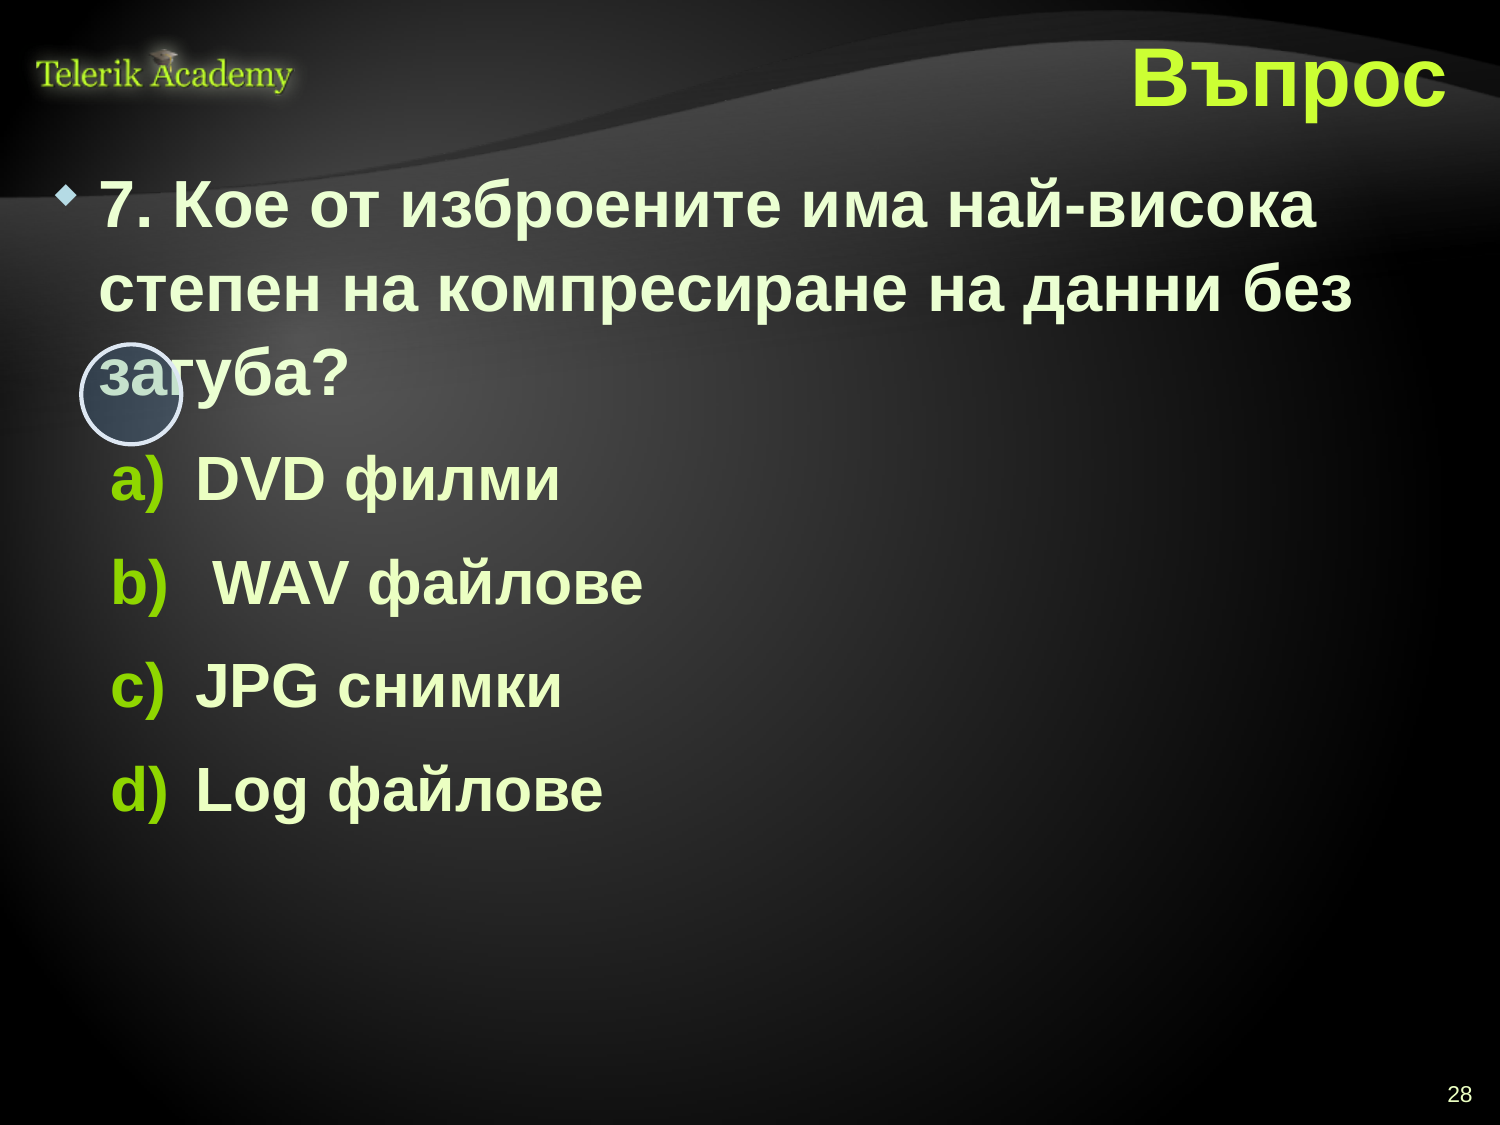

# Въпрос
7. Кое от изброените има най-висока степен на компресиране на данни без загуба?
DVD филми
 WAV файлове
JPG снимки
Log файлове

28